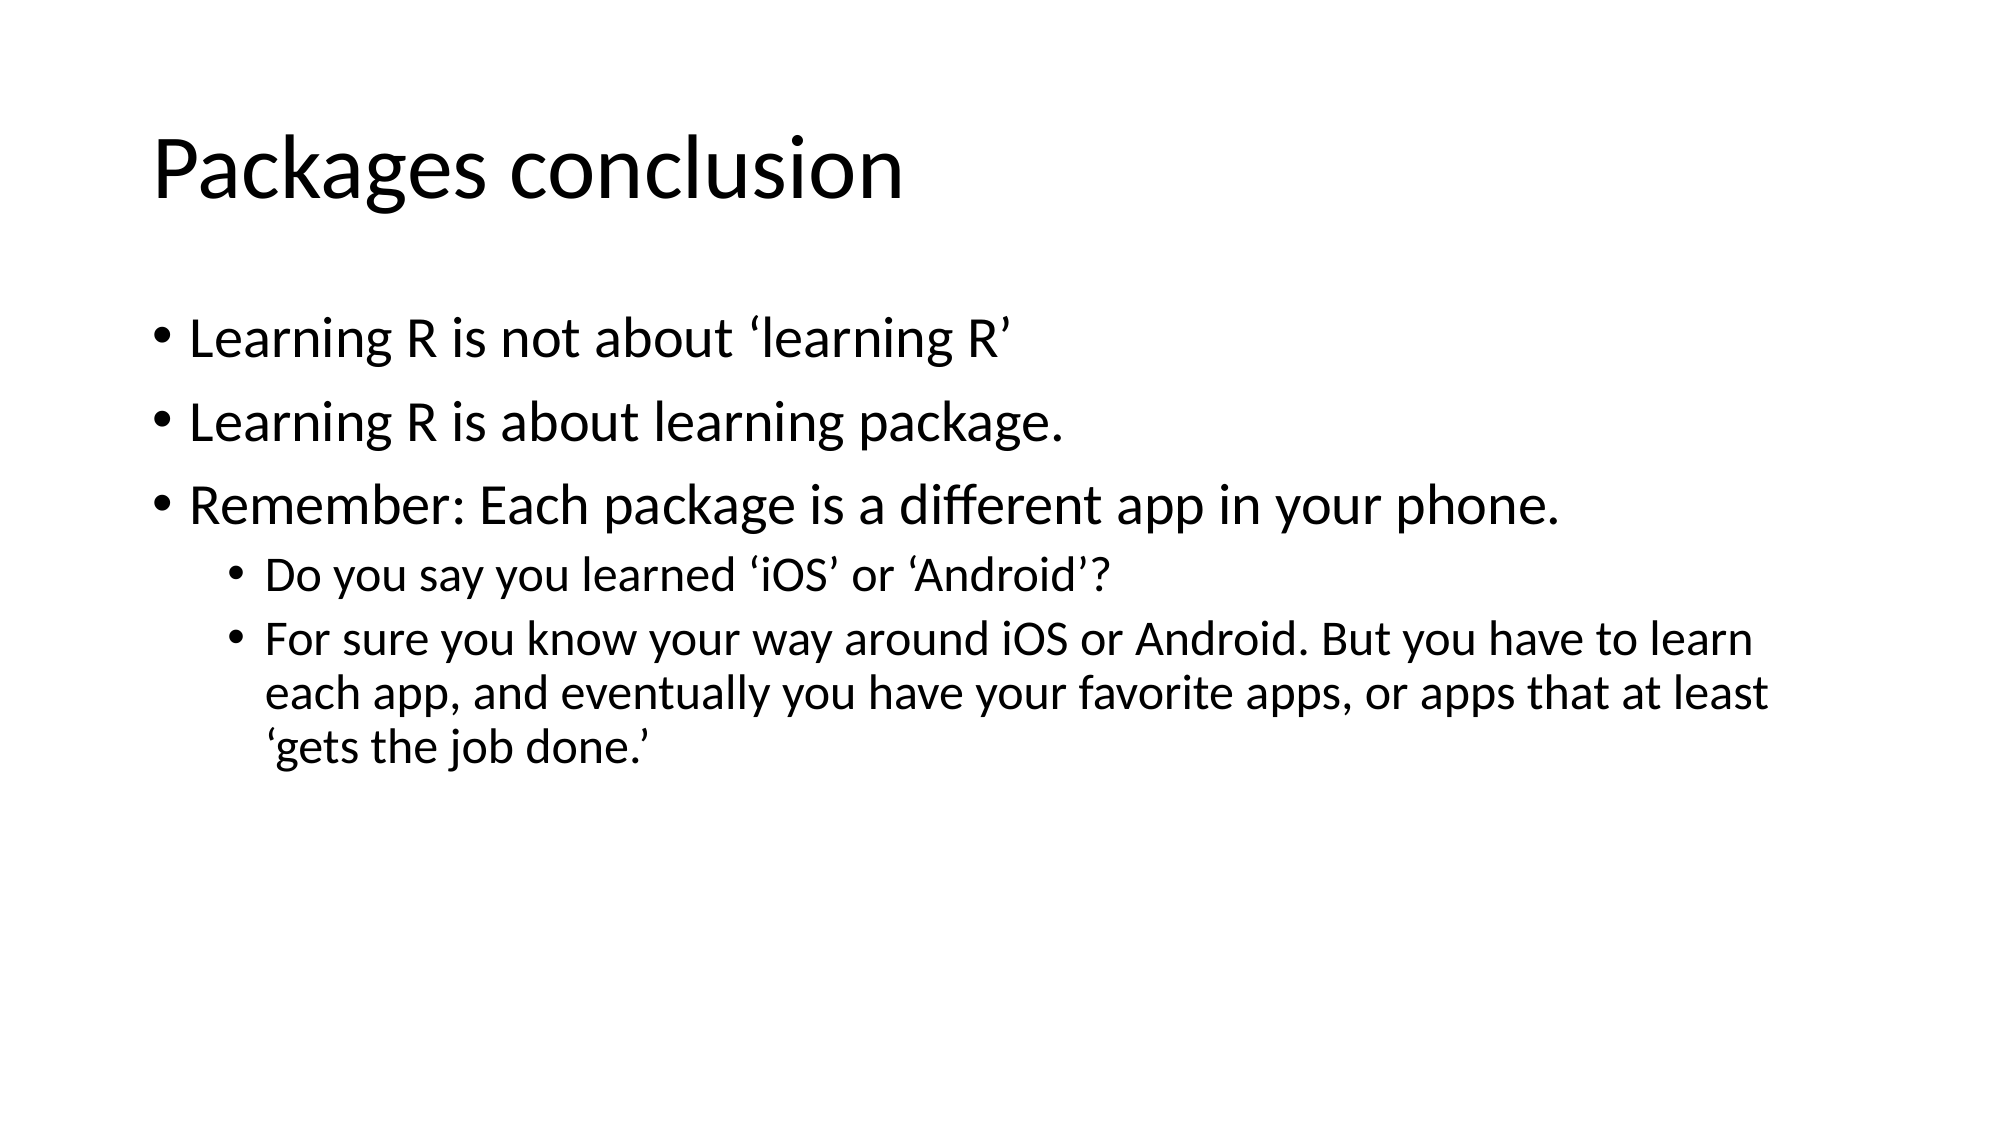

# Packages conclusion
Learning R is not about ‘learning R’
Learning R is about learning package.
Remember: Each package is a different app in your phone.
Do you say you learned ‘iOS’ or ‘Android’?
For sure you know your way around iOS or Android. But you have to learn each app, and eventually you have your favorite apps, or apps that at least ‘gets the job done.’